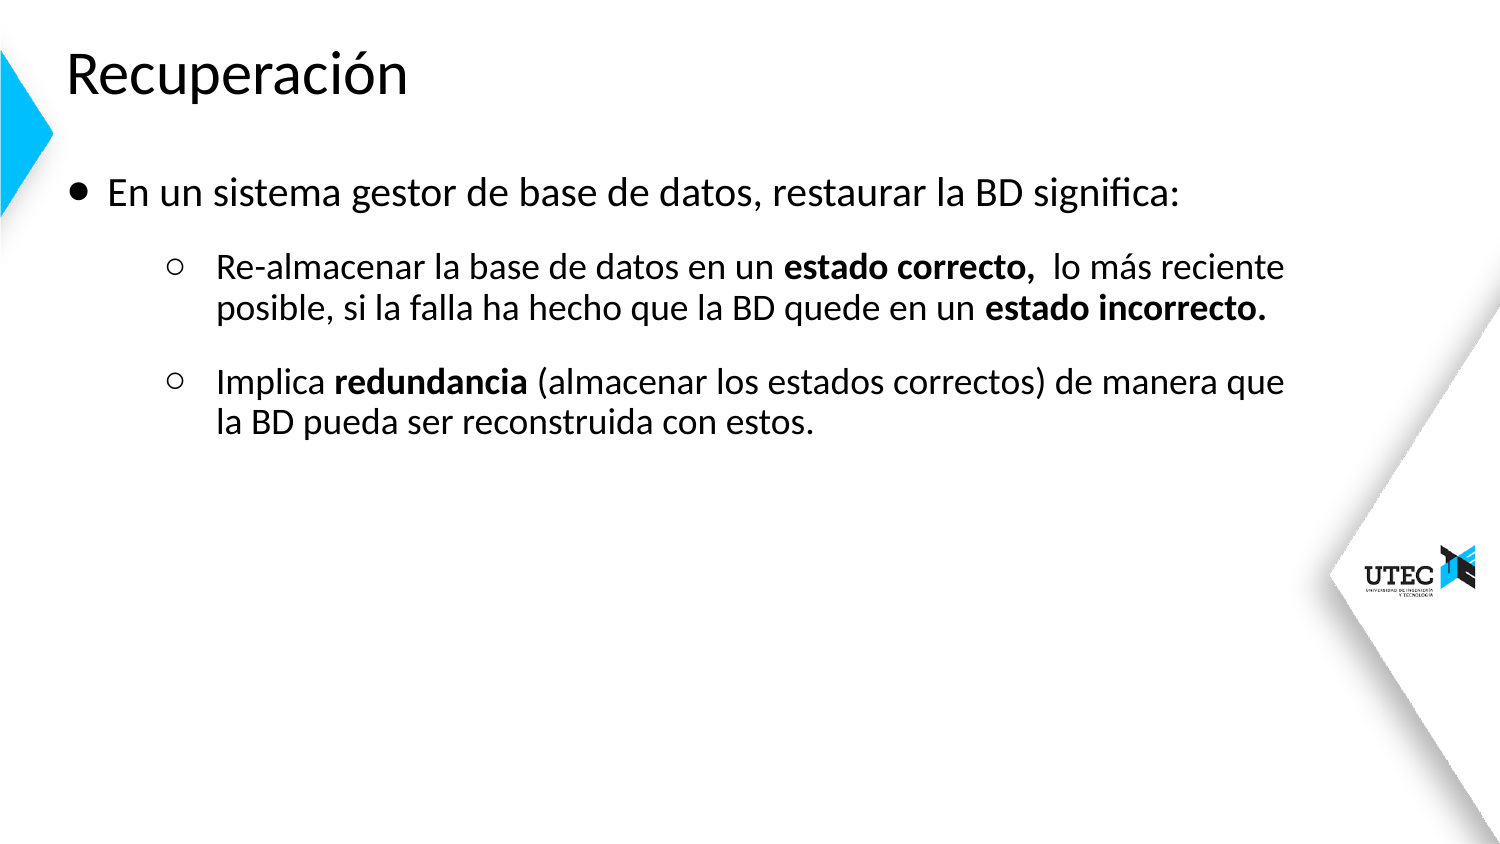

# Recuperación
En un sistema gestor de base de datos, restaurar la BD significa:
Re-almacenar la base de datos en un estado correcto,  lo más reciente posible, si la falla ha hecho que la BD quede en un estado incorrecto.
Implica redundancia (almacenar los estados correctos) de manera que la BD pueda ser reconstruida con estos.